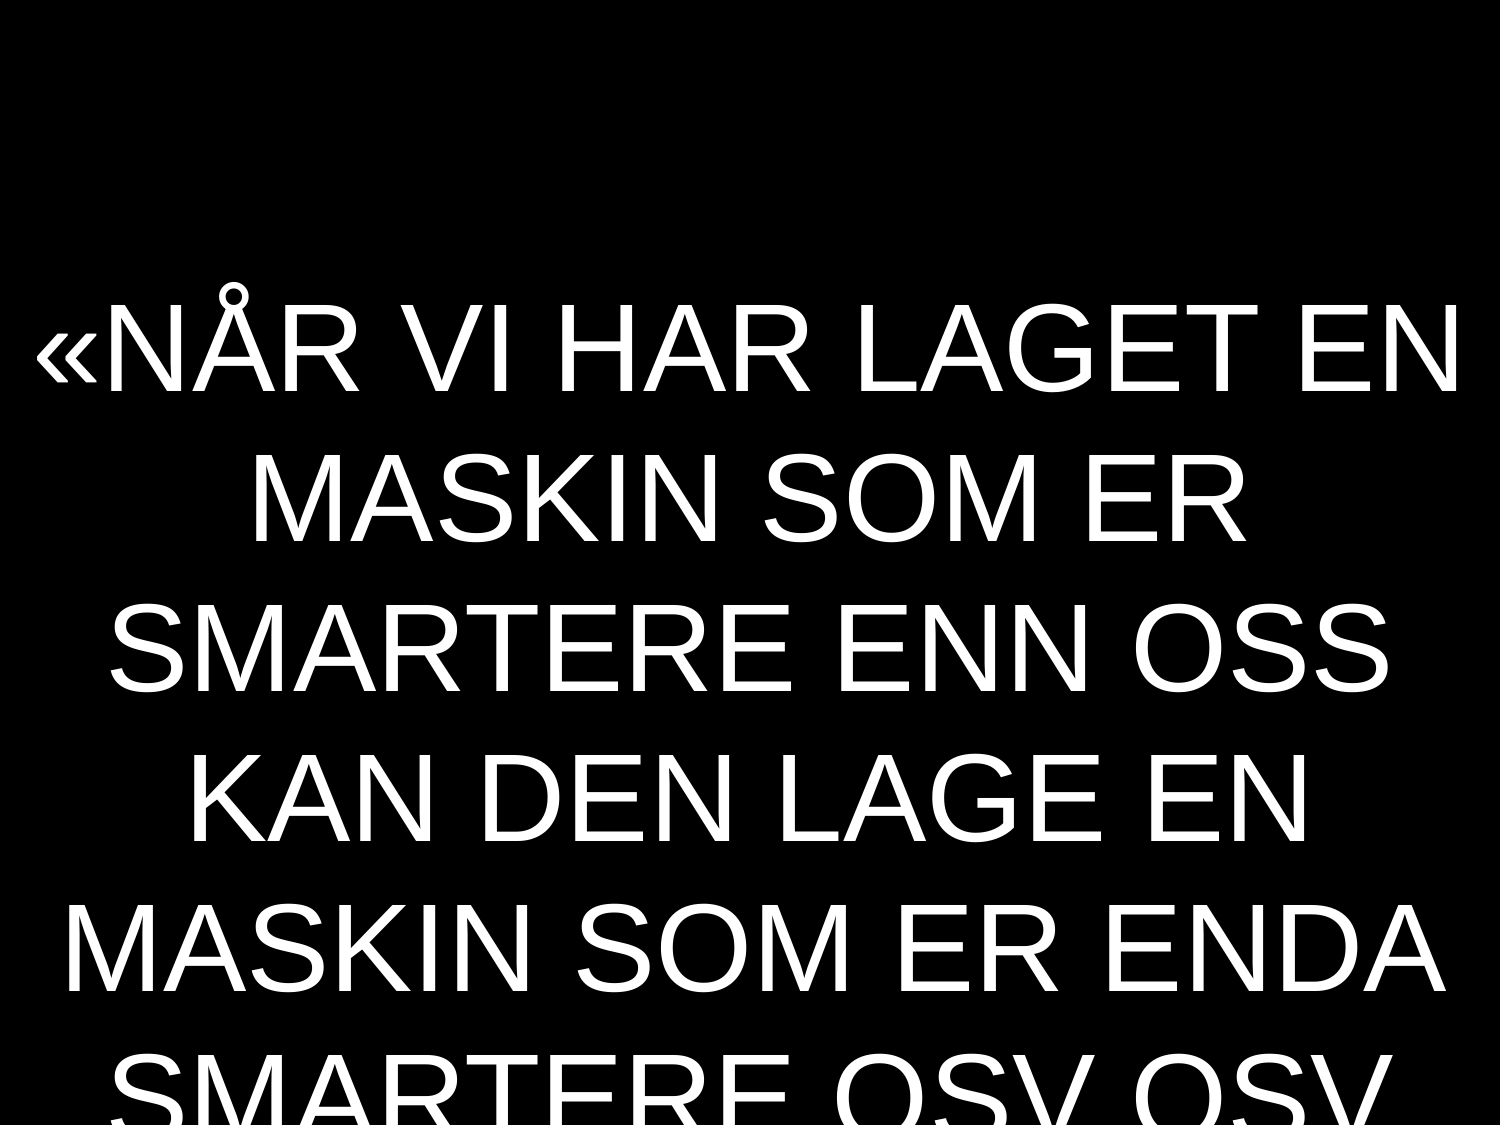

«NÅR VI HAR LAGET EN MASKIN SOM ER SMARTERE ENN OSS KAN DEN LAGE EN MASKIN SOM ER ENDA SMARTERE OSV OSV OSV OSV OSV OSV OSV OSV»